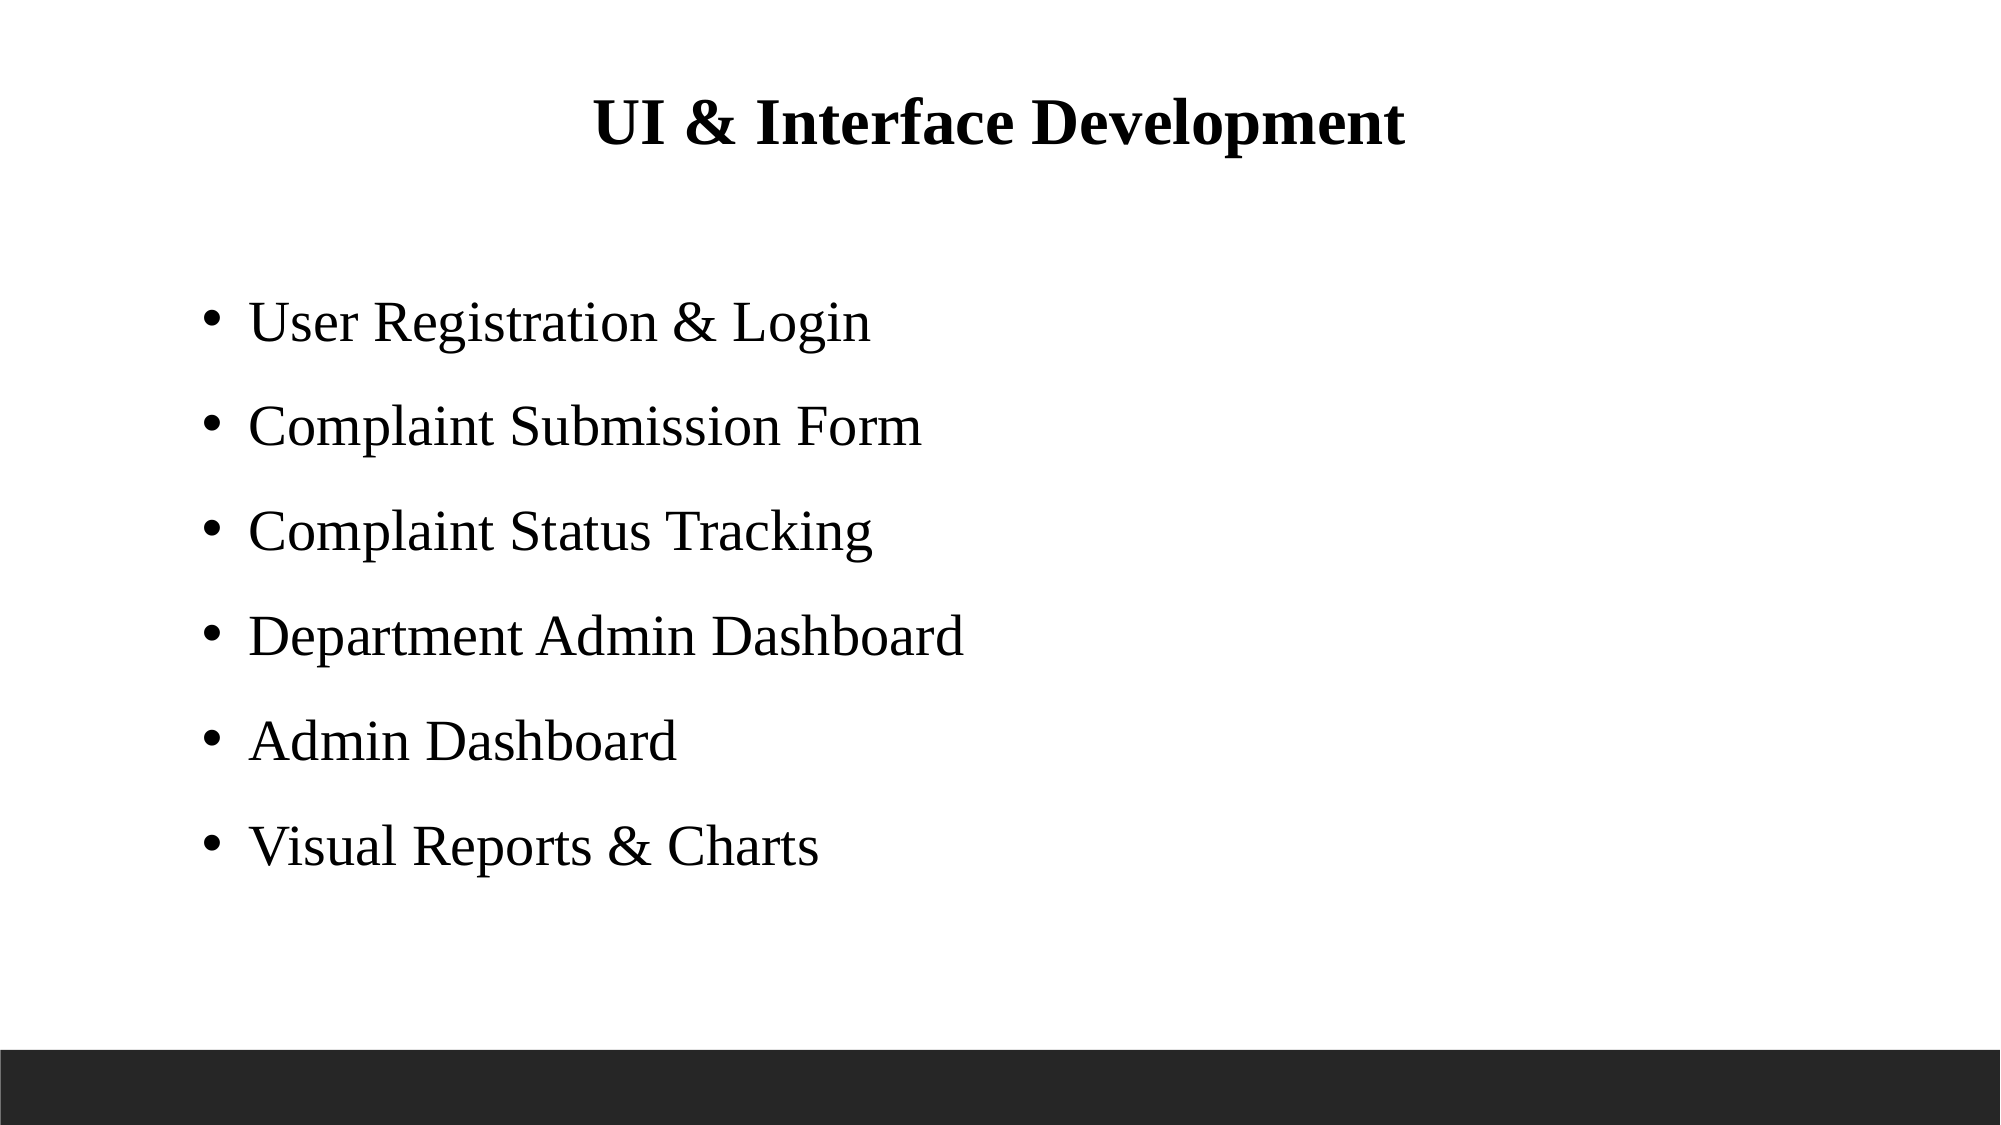

UI & Interface Development
User Registration & Login
Complaint Submission Form
Complaint Status Tracking
Department Admin Dashboard
Admin Dashboard
Visual Reports & Charts